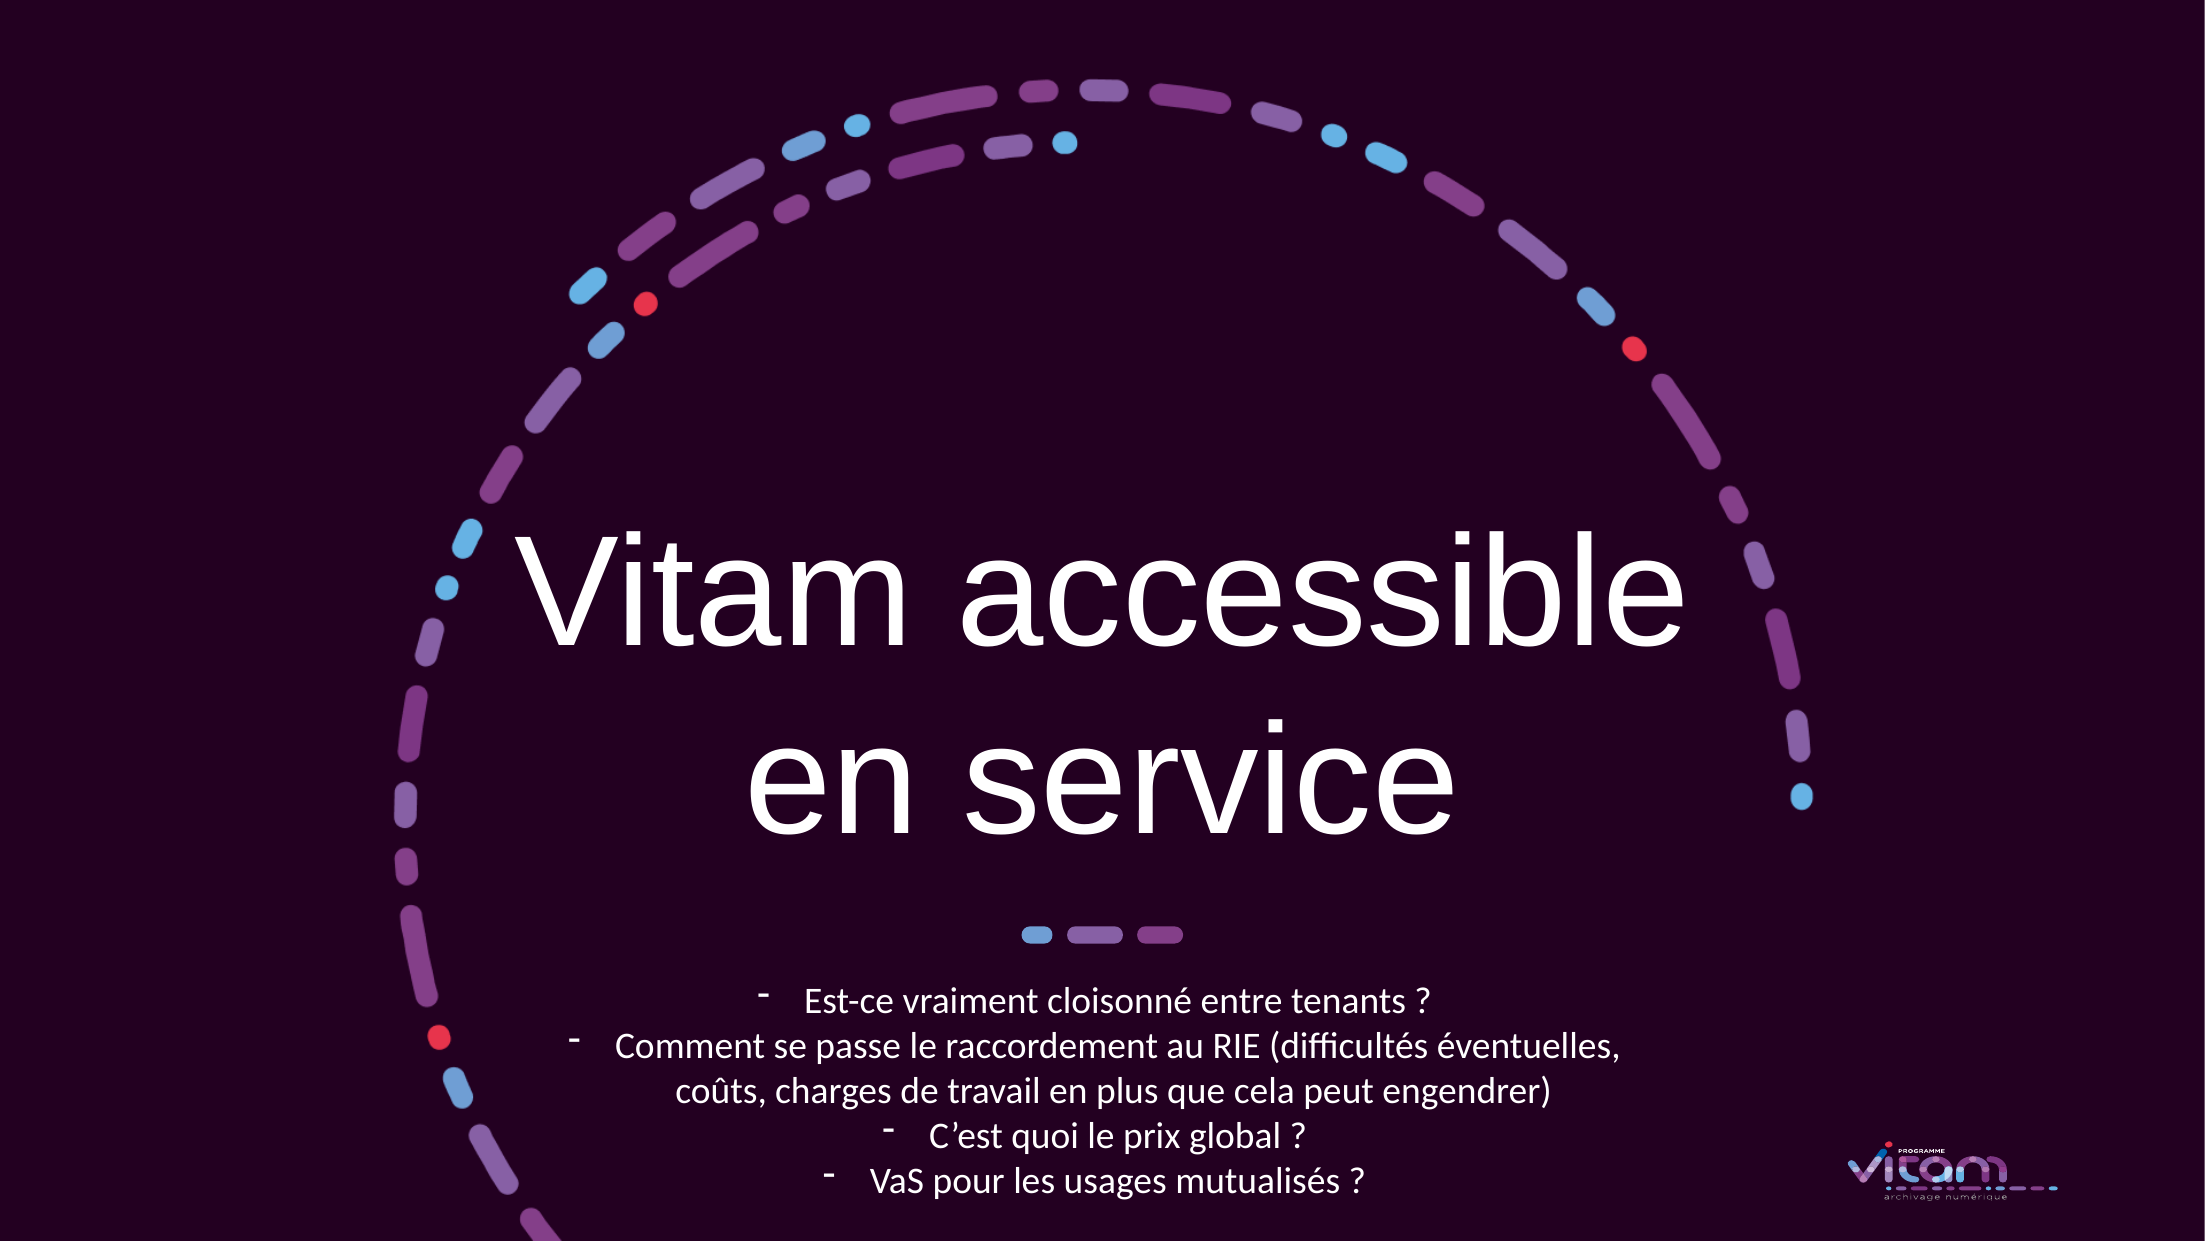

Vitam accessible en service

Est-ce vraiment cloisonné entre tenants ?
Comment se passe le raccordement au RIE (difficultés éventuelles, coûts, charges de travail en plus que cela peut engendrer)
C’est quoi le prix global ?
VaS pour les usages mutualisés ?